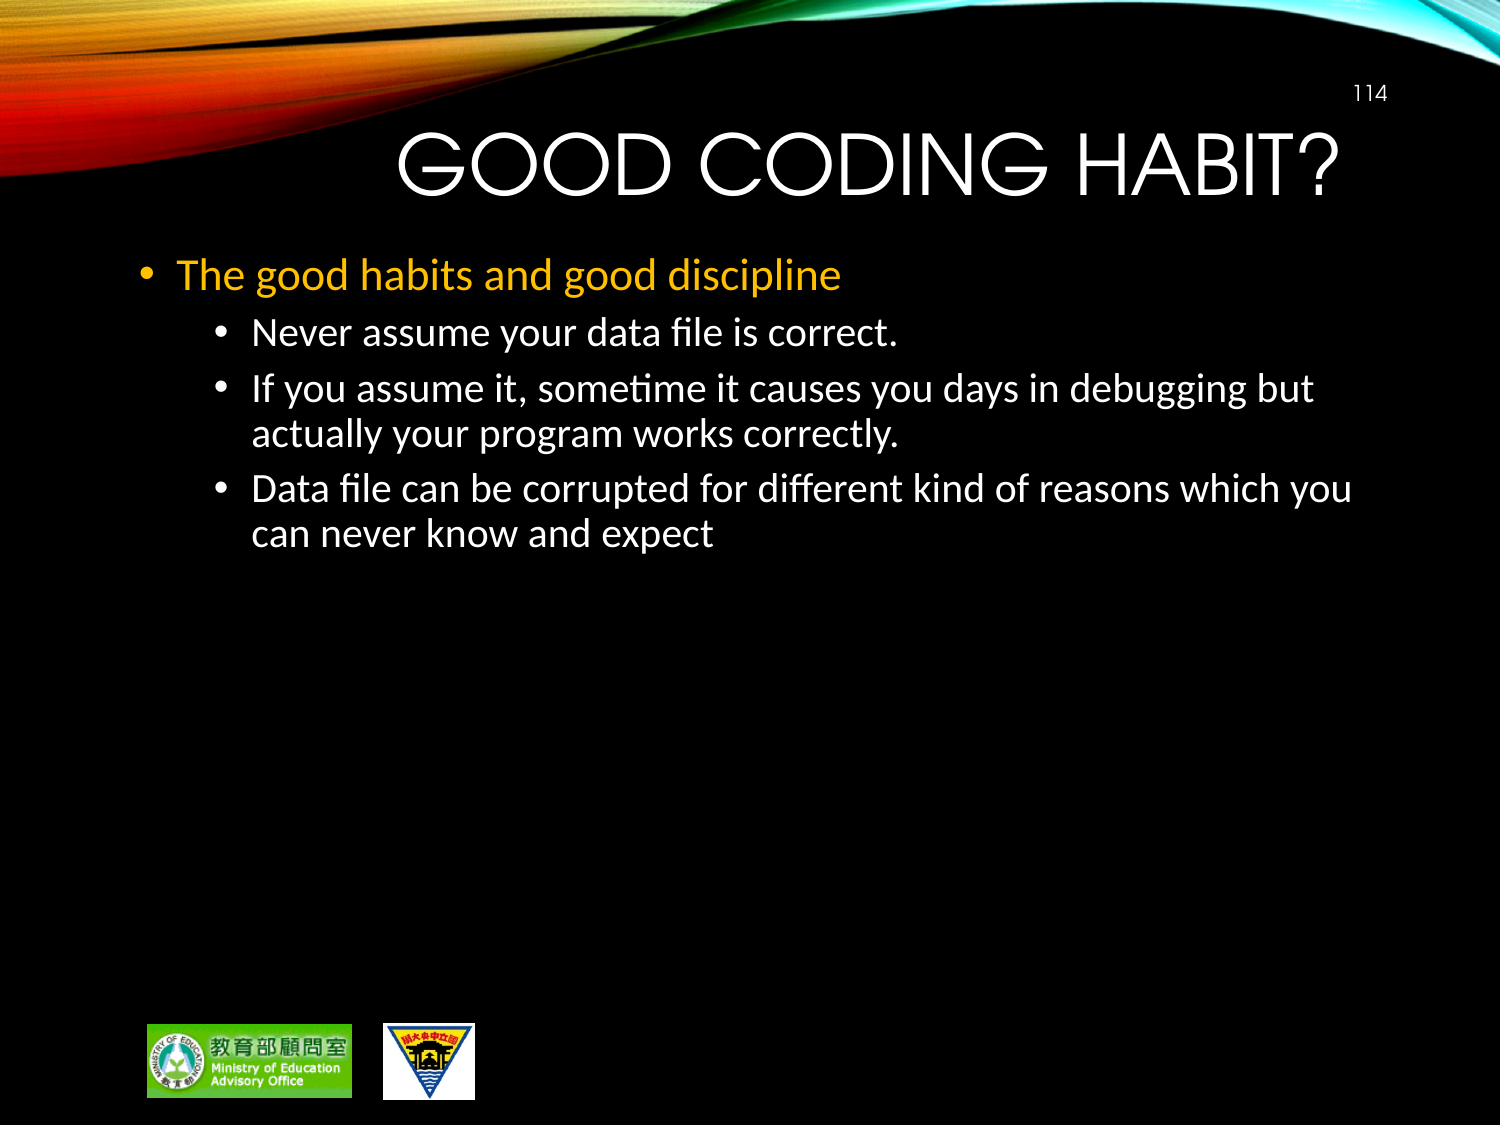

# Good Coding Habit?
114
The good habits and good discipline
Never assume your data file is correct.
If you assume it, sometime it causes you days in debugging but actually your program works correctly.
Data file can be corrupted for different kind of reasons which you can never know and expect